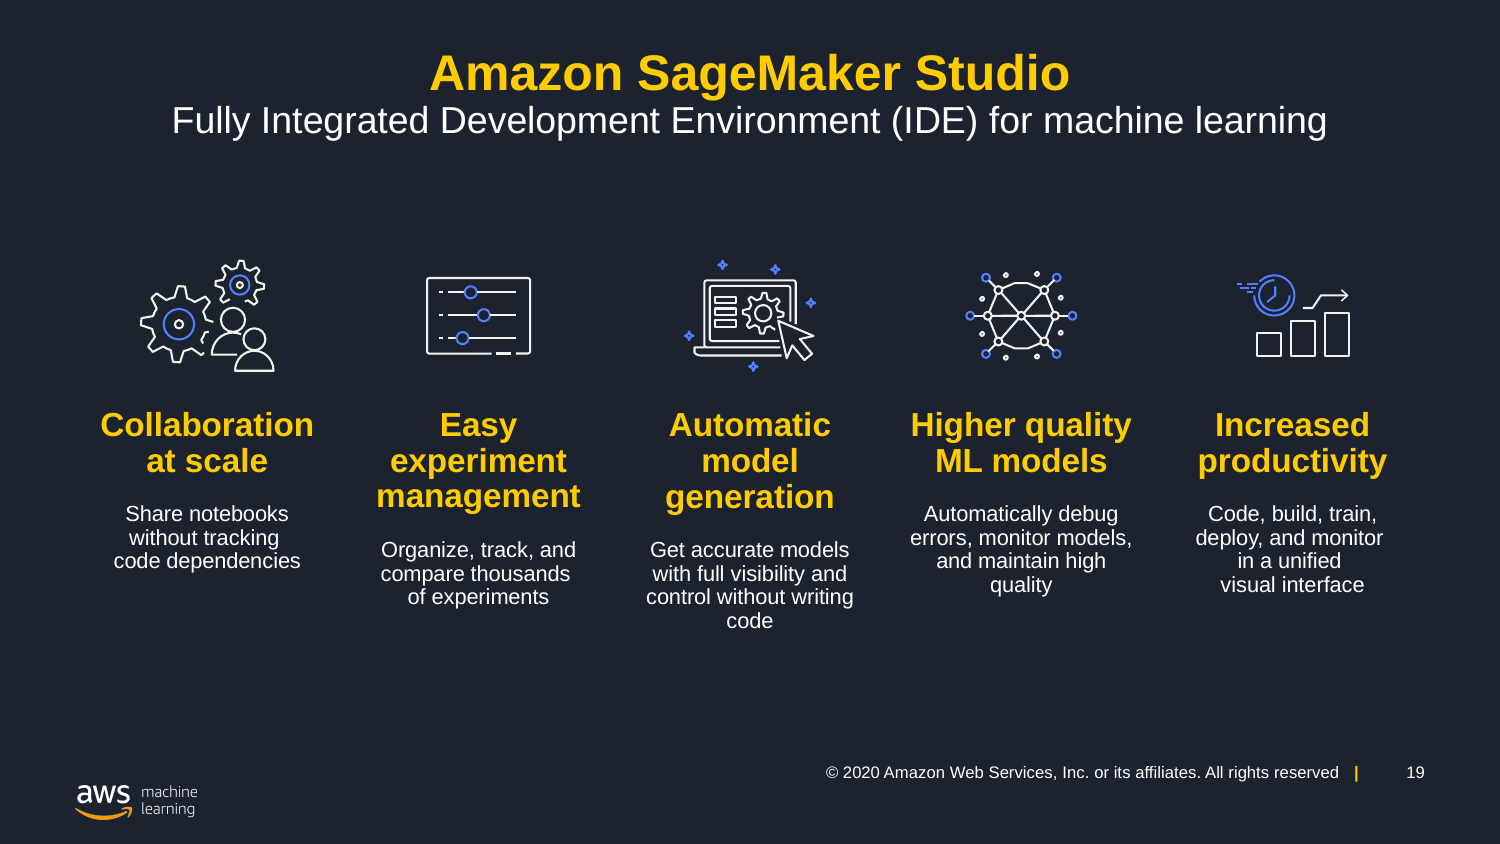

# Amazon SageMaker Studio Fully Integrated Development Environment (IDE) for machine learning

Collaboration at scale
Share notebooks without tracking
code dependencies
Easy experiment management
Organize, track, and compare thousands
of experiments
Automatic model generation
Get accurate models with full visibility and control without writing code
Higher quality ML models
Automatically debug errors, monitor models, and maintain high quality
Increased productivity
Code, build, train, deploy, and monitor
in a unified
visual interface